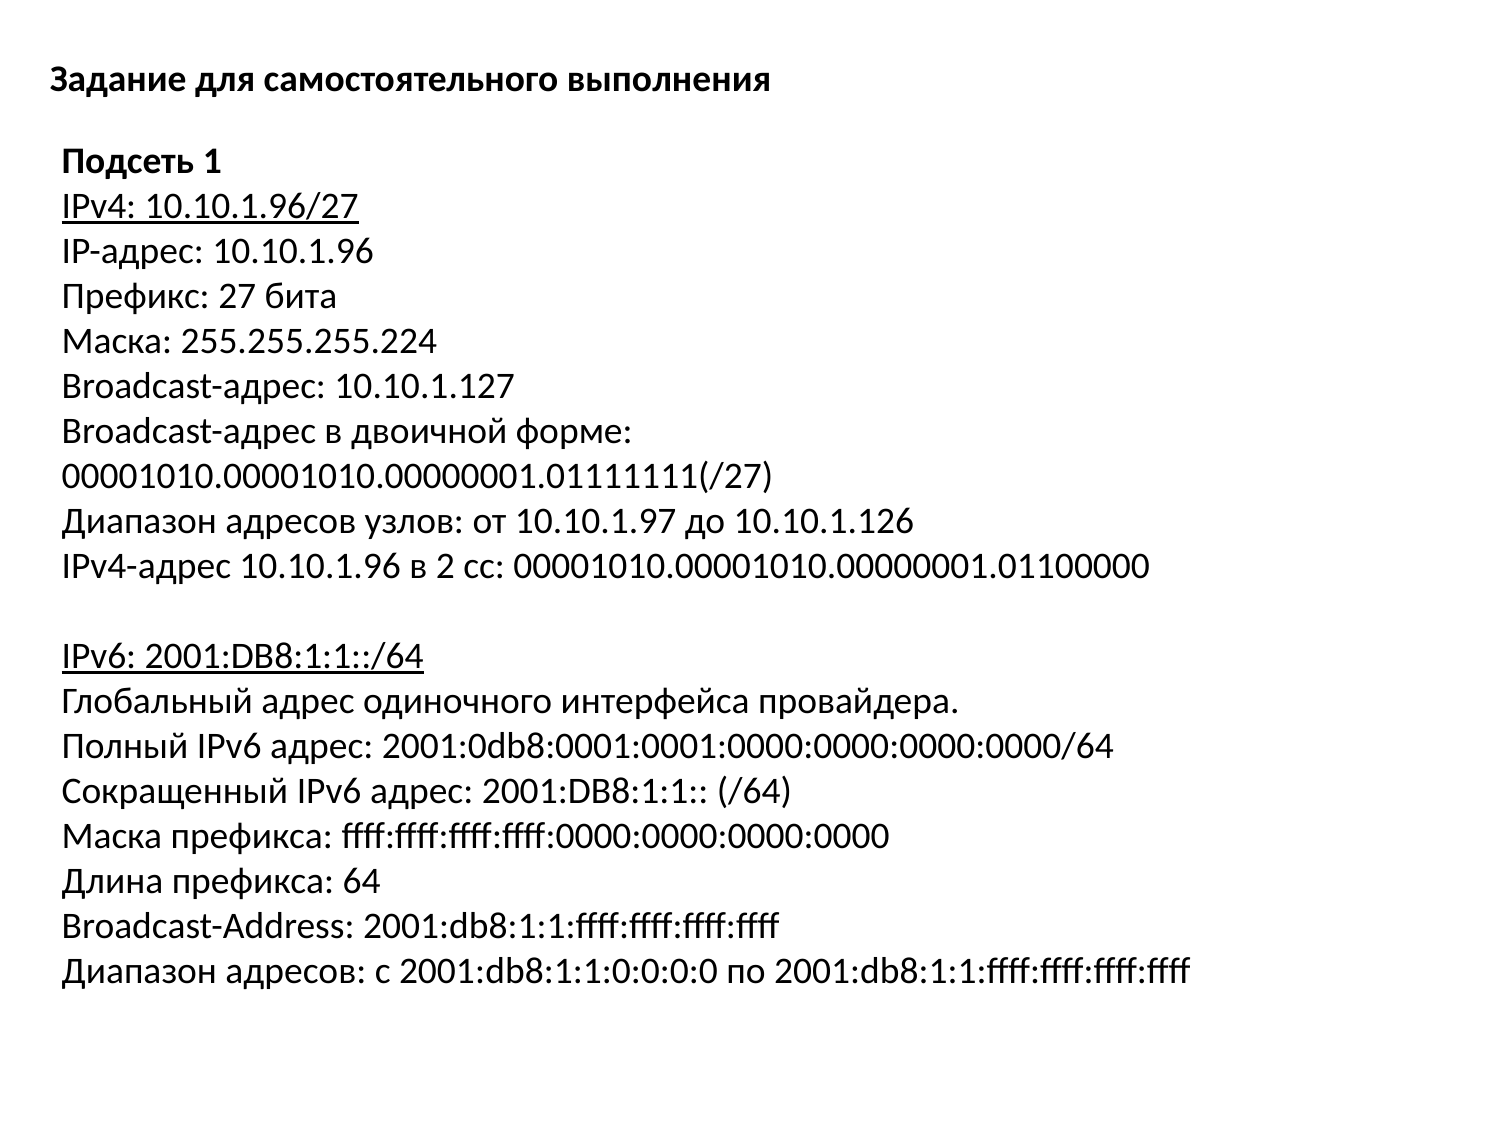

Задание для самостоятельного выполнения
Подсеть 1
IPv4: 10.10.1.96/27
IP-адрес: 10.10.1.96
Префикс: 27 бита
Маска: 255.255.255.224
Broadcast-адрес: 10.10.1.127
Broadcast-адрес в двоичной форме: 00001010.00001010.00000001.01111111(/27)
Диапазон адресов узлов: от 10.10.1.97 до 10.10.1.126
IPv4-адрес 10.10.1.96 в 2 сс: 00001010.00001010.00000001.01100000

IPv6: 2001:DB8:1:1::/64
Глобальный адрес одиночного интерфейса провайдера.
Полный IPv6 адрес: 2001:0db8:0001:0001:0000:0000:0000:0000/64
Сокращенный IPv6 адрес: 2001:DB8:1:1:: (/64)
Маска префикса: ffff:ffff:ffff:ffff:0000:0000:0000:0000
Длина префикса: 64
Broadcast-Address: 2001:db8:1:1:ffff:ffff:ffff:ffff
Диапазон адресов: с 2001:db8:1:1:0:0:0:0 по 2001:db8:1:1:ffff:ffff:ffff:ffff